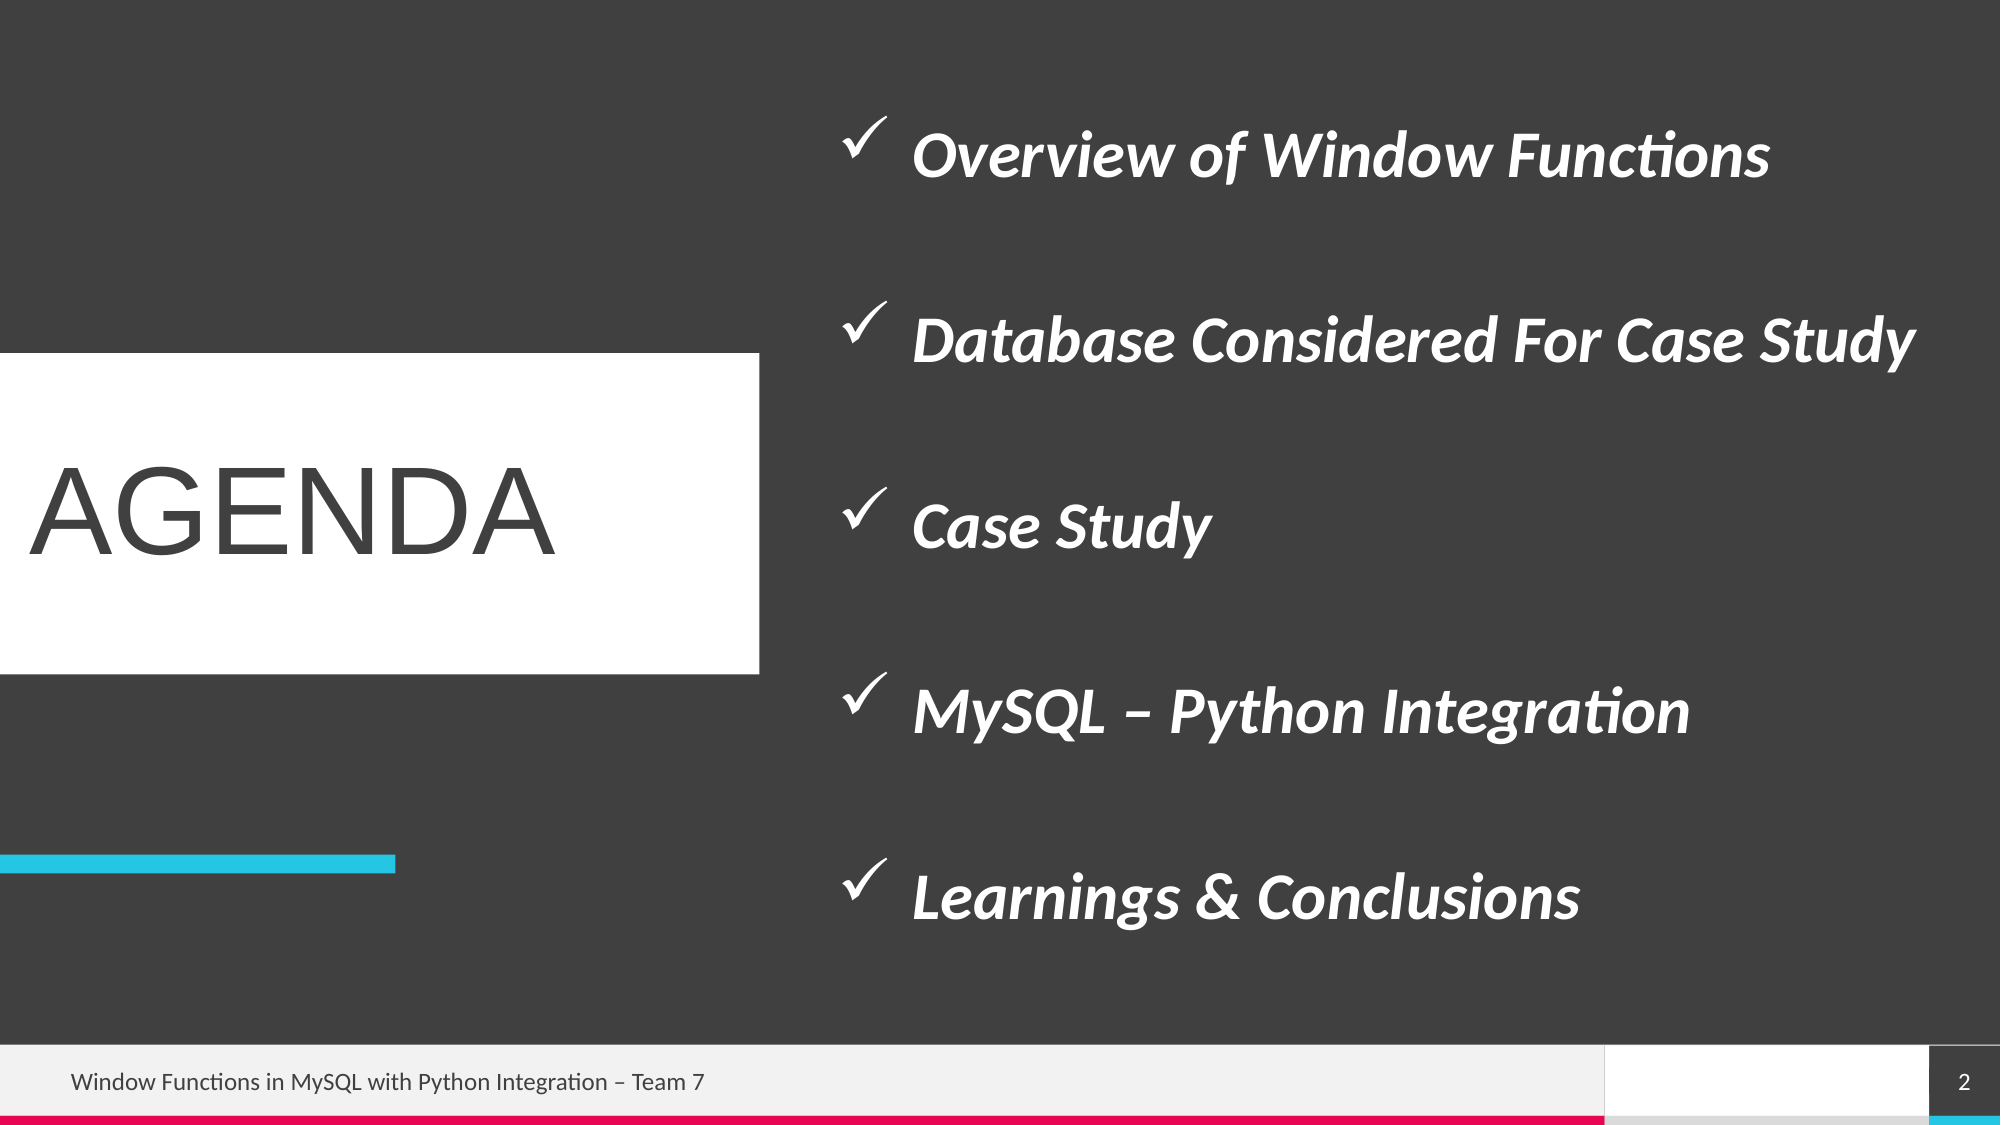

Overview of Window Functions

Database Considered For Case Study

Case Study

MySQL – Python Integration

Learnings & Conclusions
# AGENDA
Window Functions in MySQL with Python Integration – Team 7
2